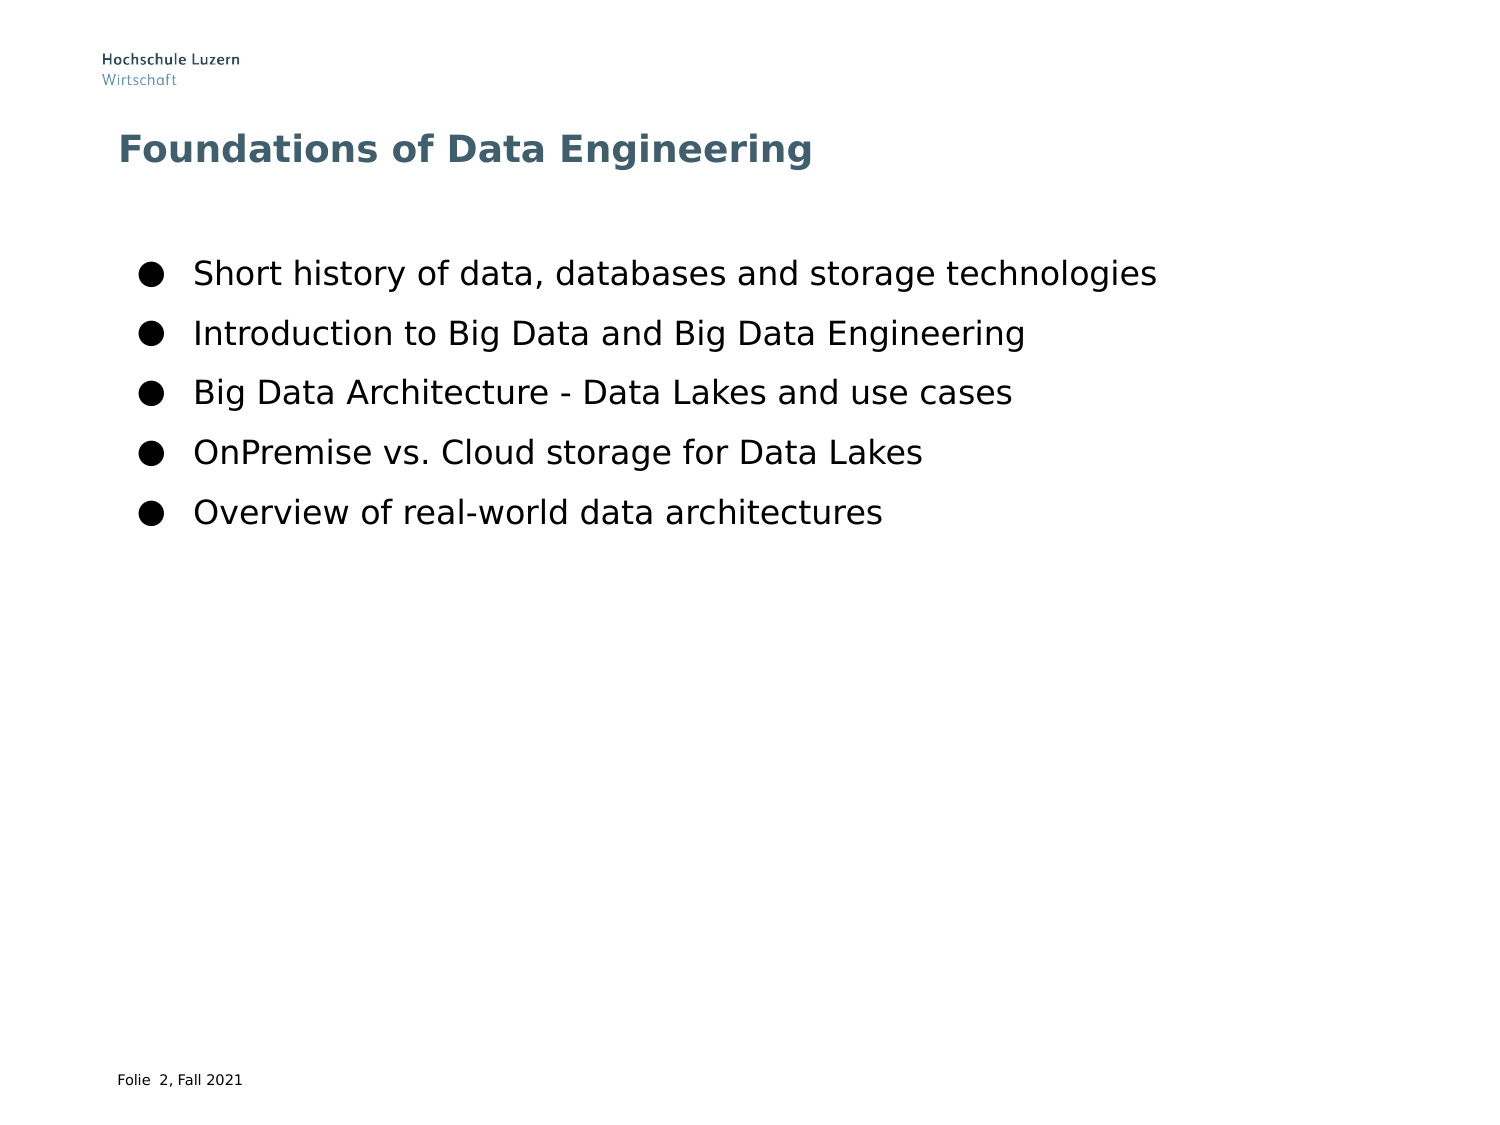

# Foundations of Data Engineering
Short history of data, databases and storage technologies
Introduction to Big Data and Big Data Engineering
Big Data Architecture - Data Lakes and use cases
OnPremise vs. Cloud storage for Data Lakes
Overview of real-world data architectures
2, Fall 2021